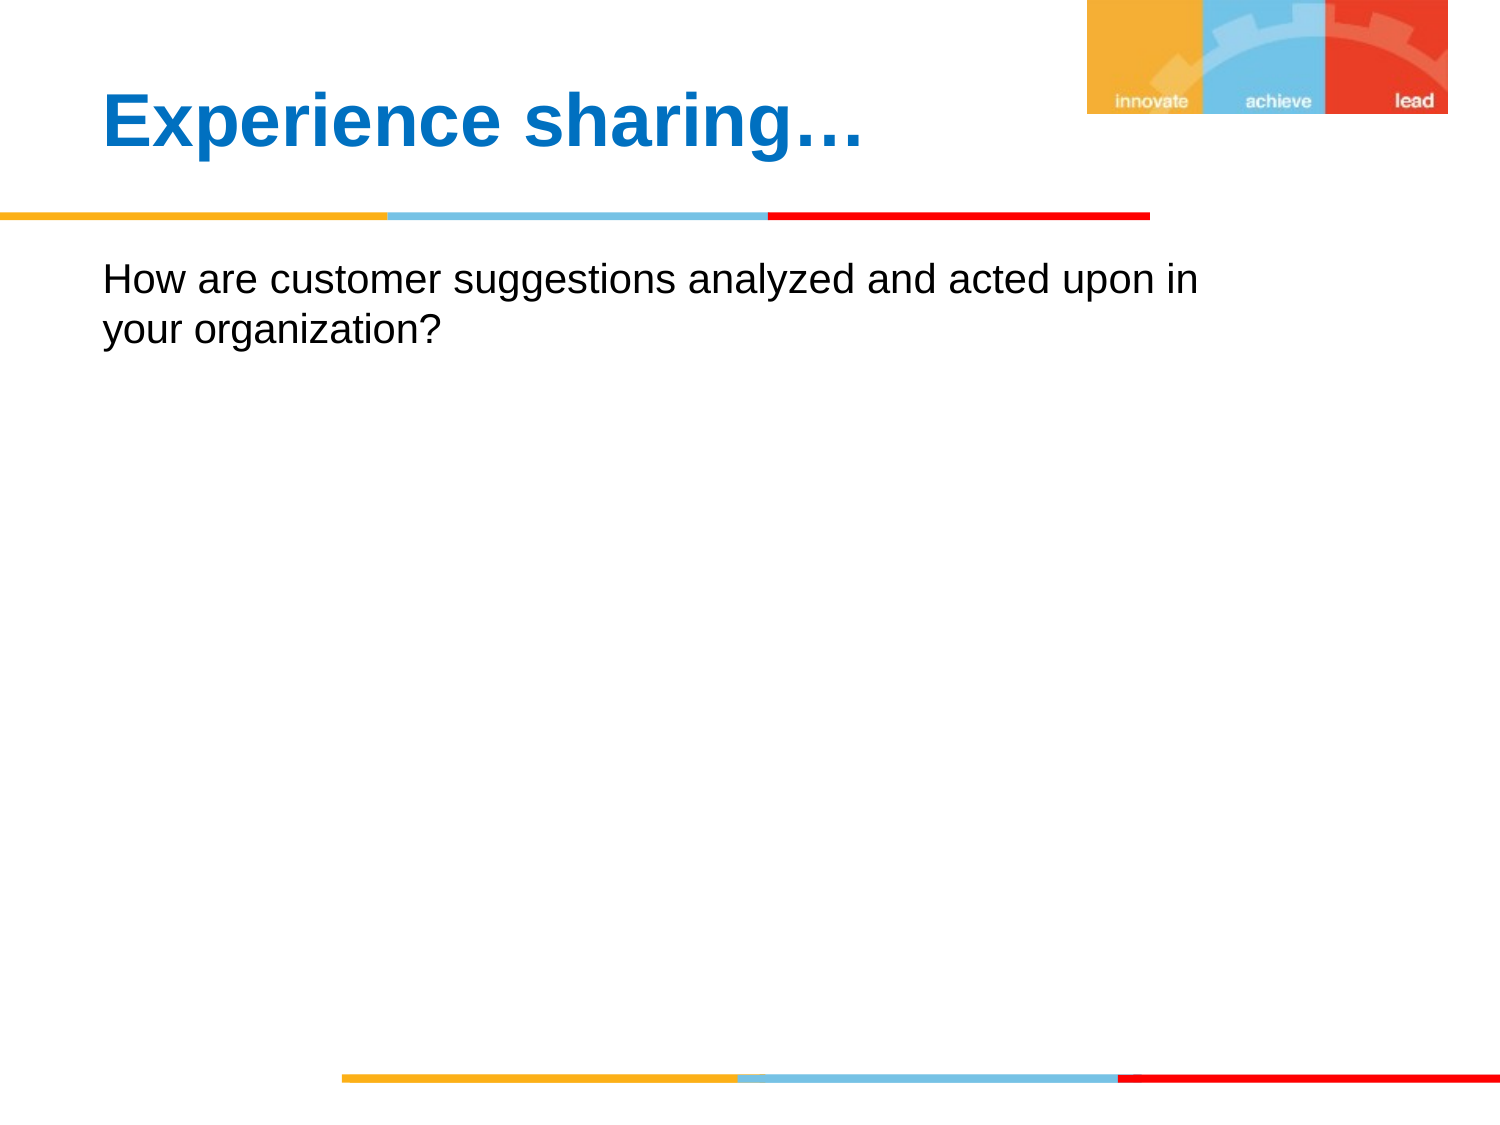

# Experience sharing…
How are customer suggestions analyzed and acted upon in your organization?